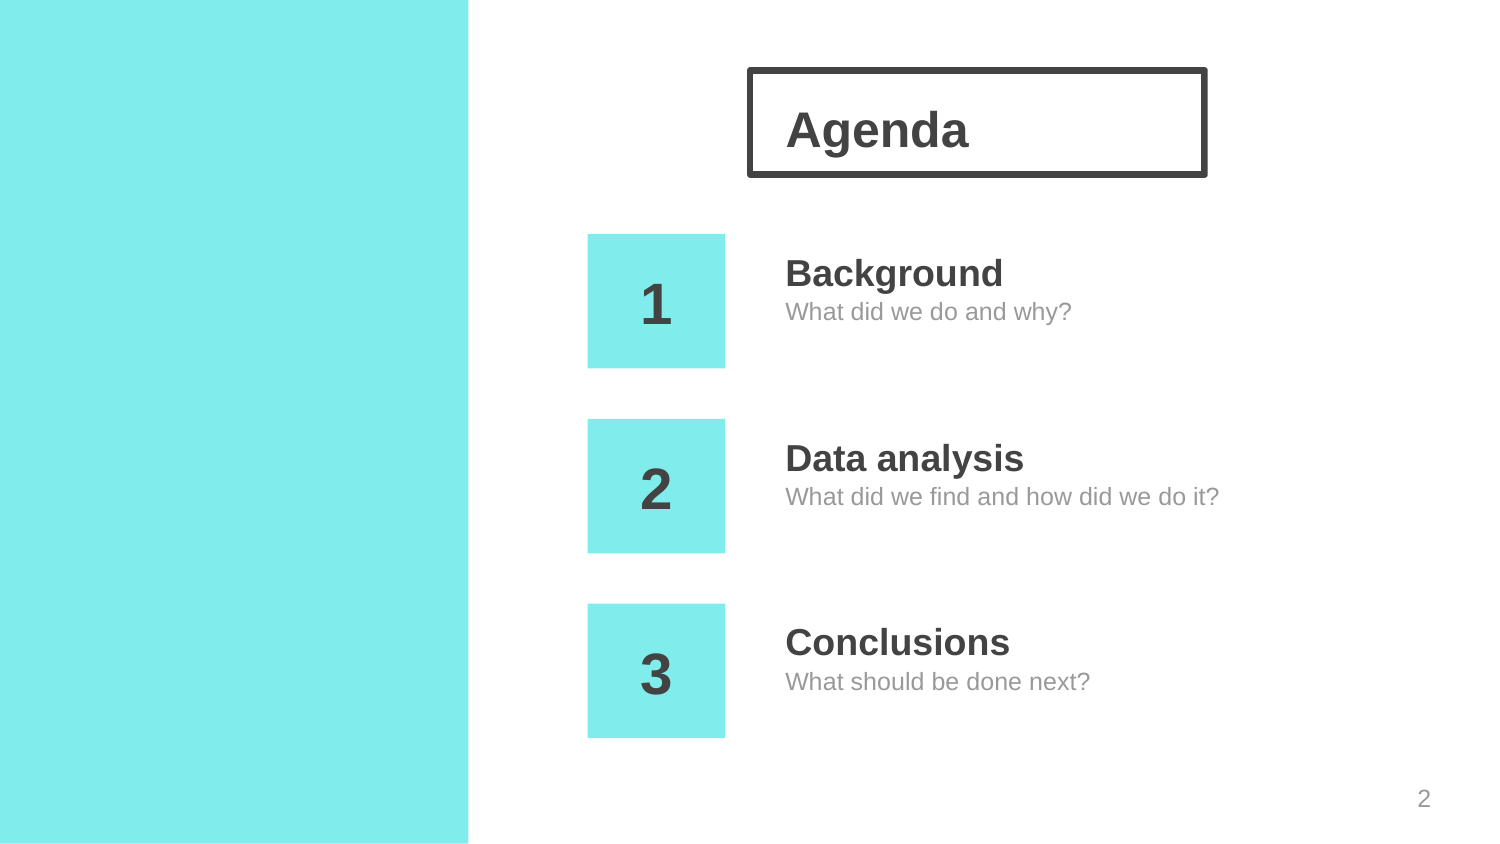

# Agenda
Background
1
What did we do and why?
Data analysis
2
What did we find and how did we do it?
Conclusions
3
What should be done next?
2